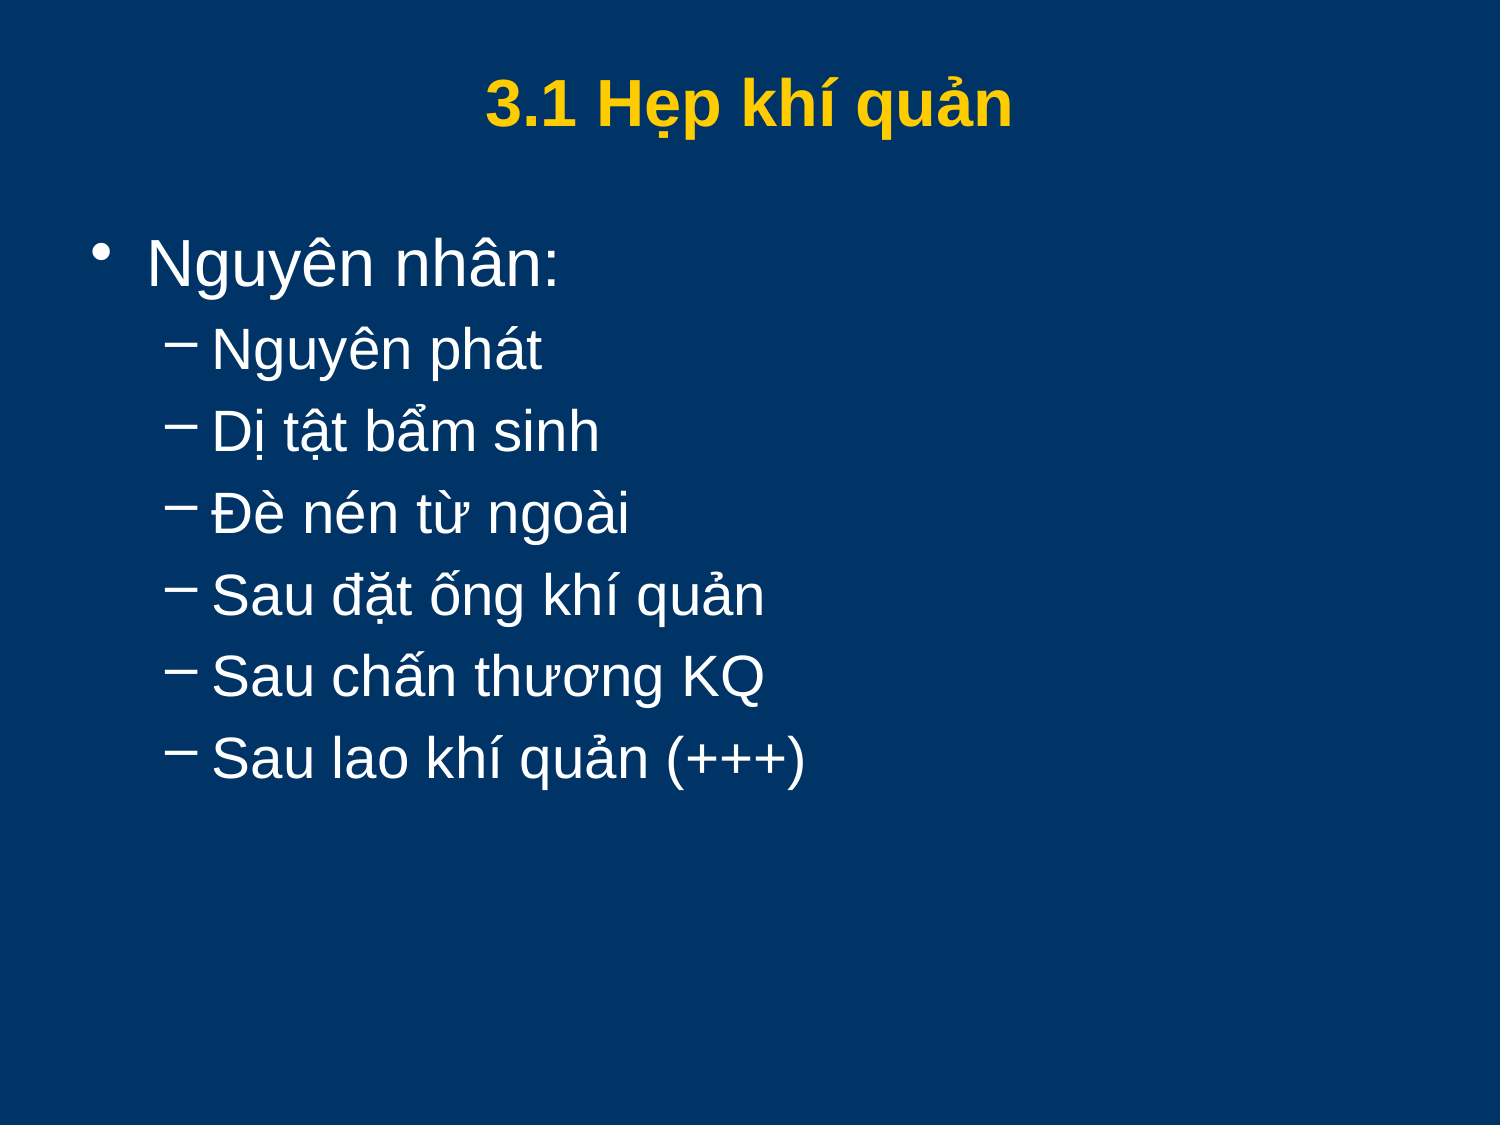

# 3.1 Hẹp khí quản
Nguyên nhân:
Nguyên phát
Dị tật bẩm sinh
Đè nén từ ngoài
Sau đặt ống khí quản
Sau chấn thương KQ
Sau lao khí quản (+++)